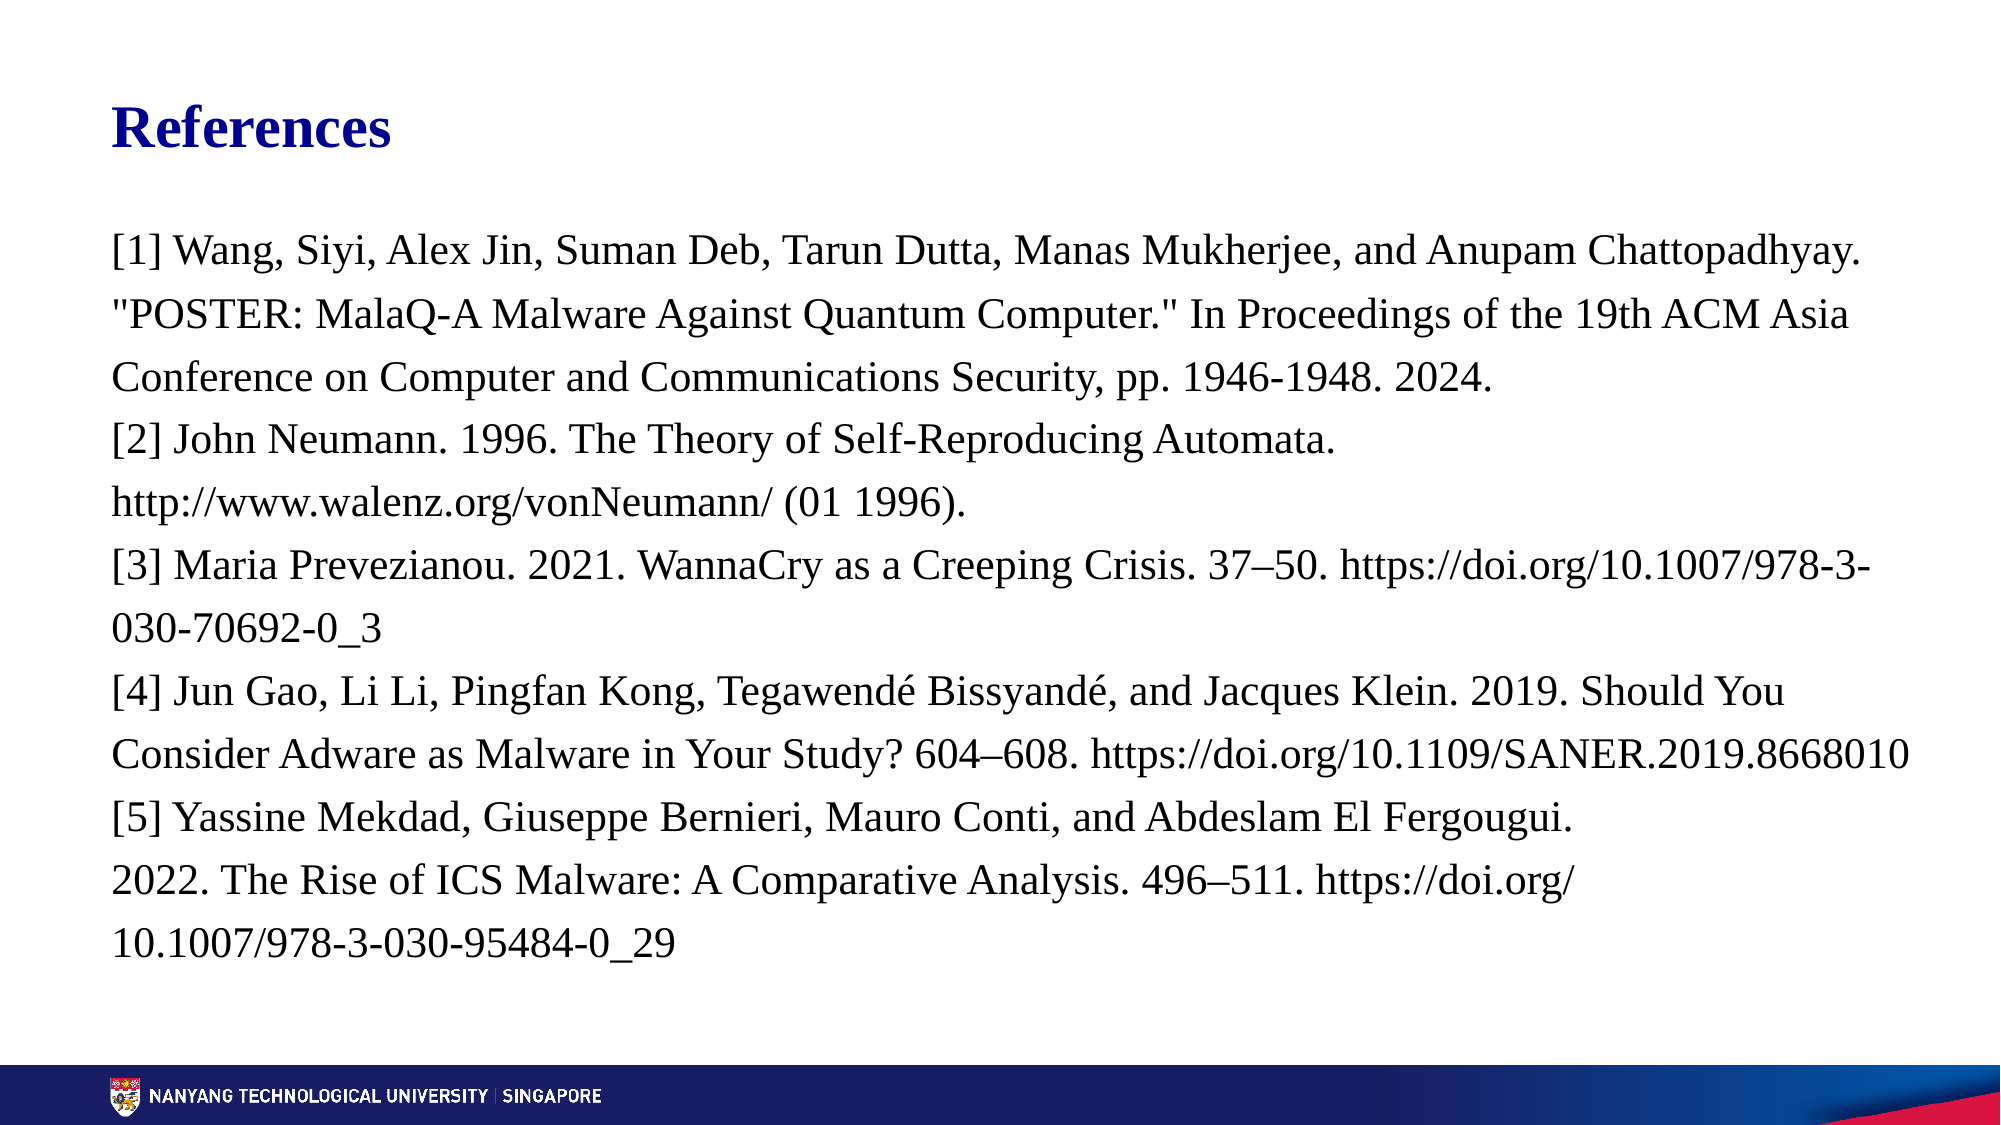

References
[1] Wang, Siyi, Alex Jin, Suman Deb, Tarun Dutta, Manas Mukherjee, and Anupam Chattopadhyay. "POSTER: MalaQ-A Malware Against Quantum Computer." In Proceedings of the 19th ACM Asia Conference on Computer and Communications Security, pp. 1946-1948. 2024.
[2] John Neumann. 1996. The Theory of Self-Reproducing Automata. http://www.walenz.org/vonNeumann/ (01 1996).
[3] Maria Prevezianou. 2021. WannaCry as a Creeping Crisis. 37–50. https://doi.org/10.1007/978-3-030-70692-0_3
[4] Jun Gao, Li Li, Pingfan Kong, Tegawendé Bissyandé, and Jacques Klein. 2019. Should You Consider Adware as Malware in Your Study? 604–608. https://doi.org/10.1109/SANER.2019.8668010
[5] Yassine Mekdad, Giuseppe Bernieri, Mauro Conti, and Abdeslam El Fergougui.
2022. The Rise of ICS Malware: A Comparative Analysis. 496–511. https://doi.org/
10.1007/978-3-030-95484-0_29